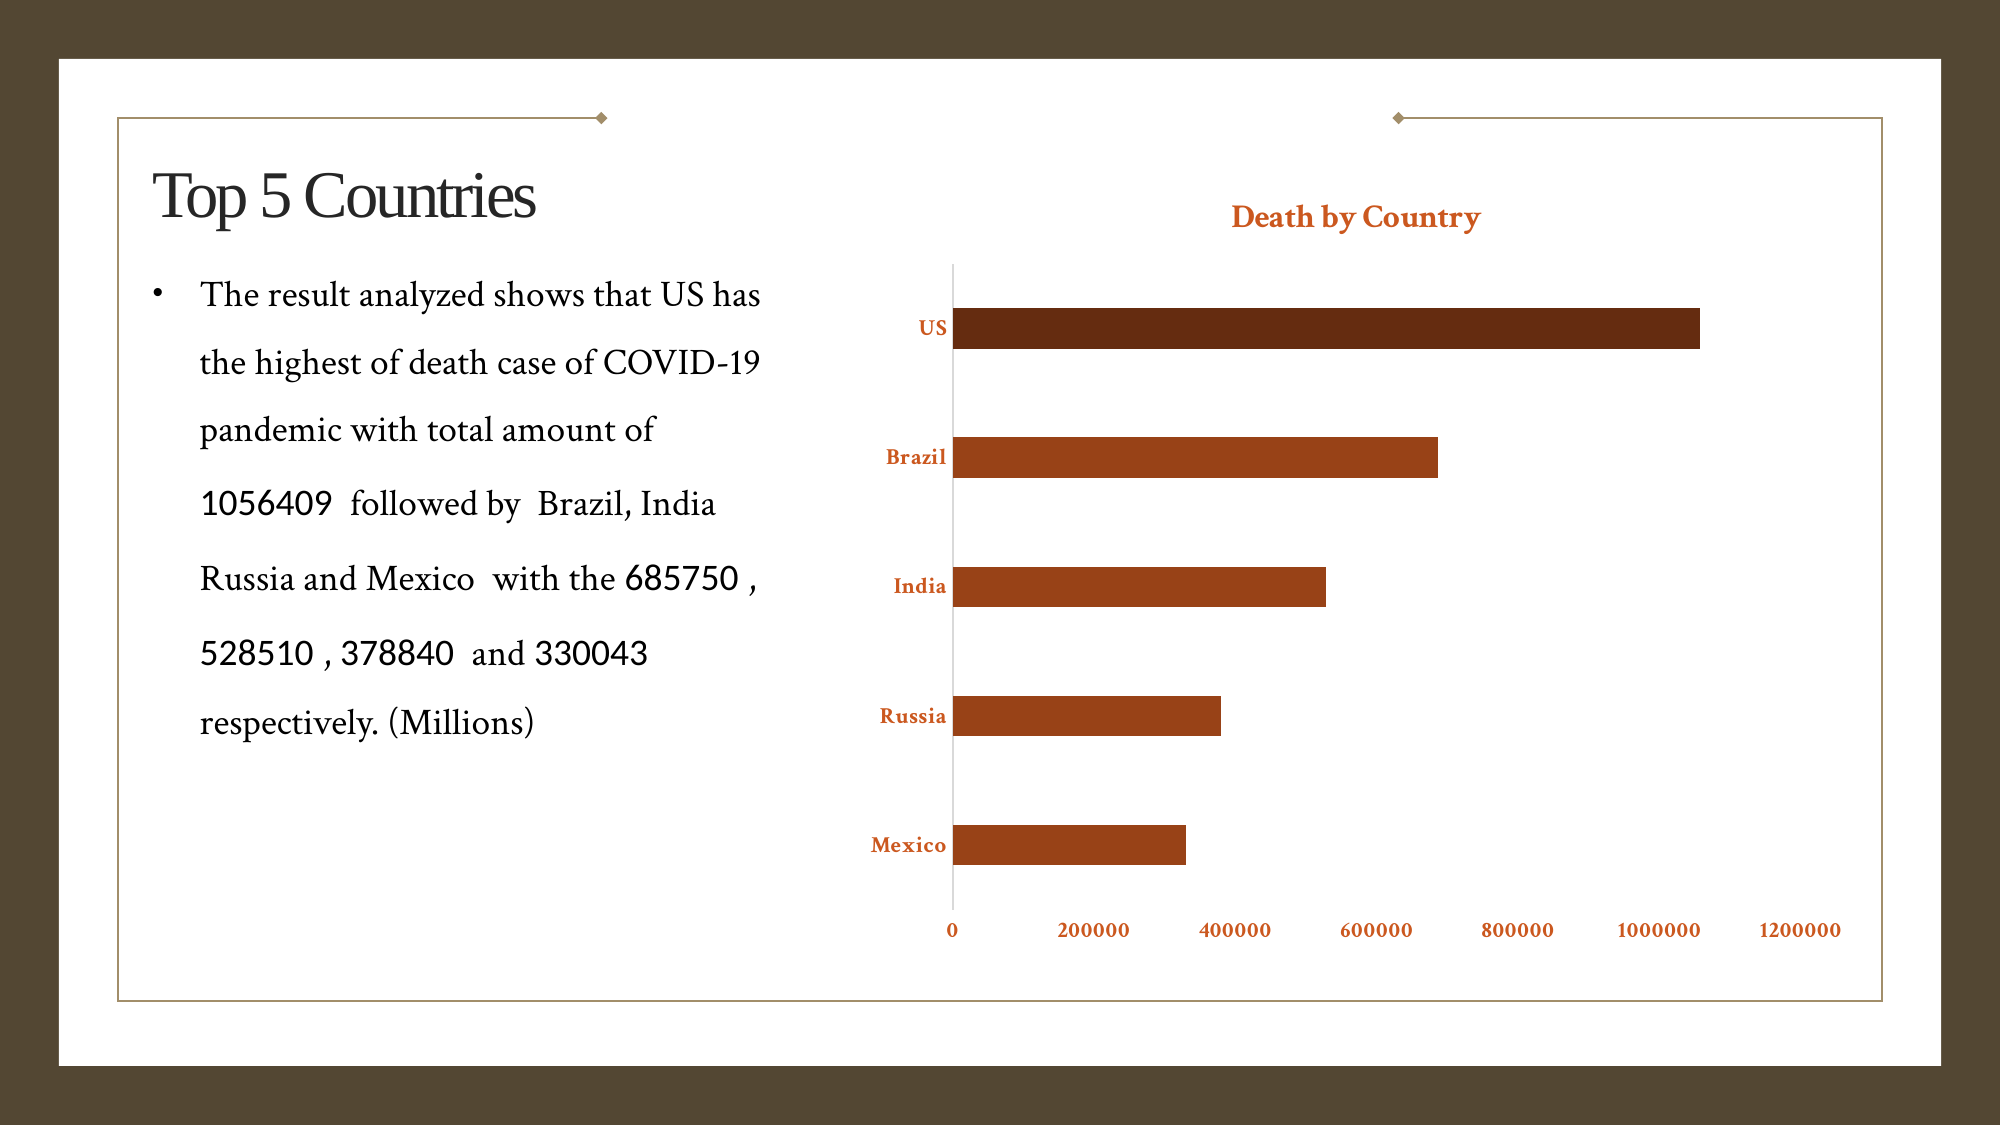

# Top 5 Countries

### Chart: Death by Country

| Category | Total |
|---|---|
| Mexico | 330043.0 |
| Russia | 378840.0 |
| India | 528510.0 |
| Brazil | 685750.0 |
| US | 1056409.0 |
The result analyzed shows that US has the highest of death case of COVID-19 pandemic with total amount of  1056409  followed by  Brazil, India Russia and Mexico  with the 685750 , 528510 , 378840  and 330043  respectively. (Millions)